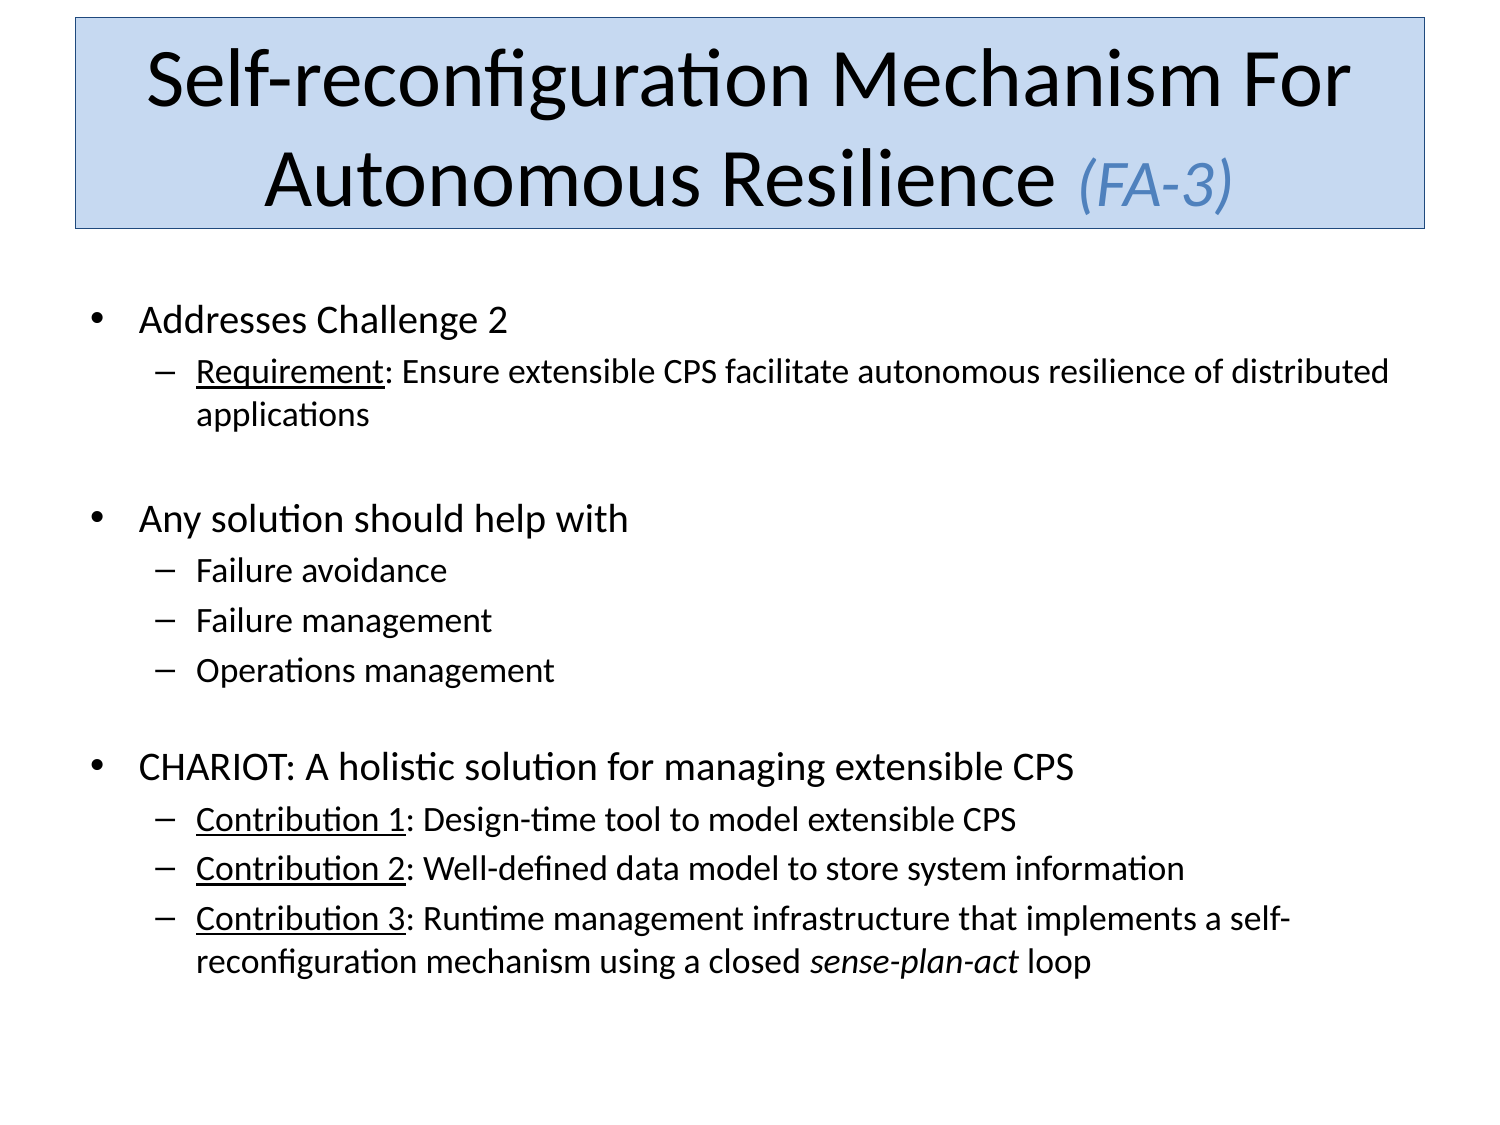

# Self-reconfiguration Mechanism For Autonomous Resilience (FA-3)
Addresses Challenge 2
Requirement: Ensure extensible CPS facilitate autonomous resilience of distributed applications

Any solution should help with
Failure avoidance
Failure management
Operations management

CHARIOT: A holistic solution for managing extensible CPS
Contribution 1: Design-time tool to model extensible CPS
Contribution 2: Well-defined data model to store system information
Contribution 3: Runtime management infrastructure that implements a self-reconfiguration mechanism using a closed sense-plan-act loop